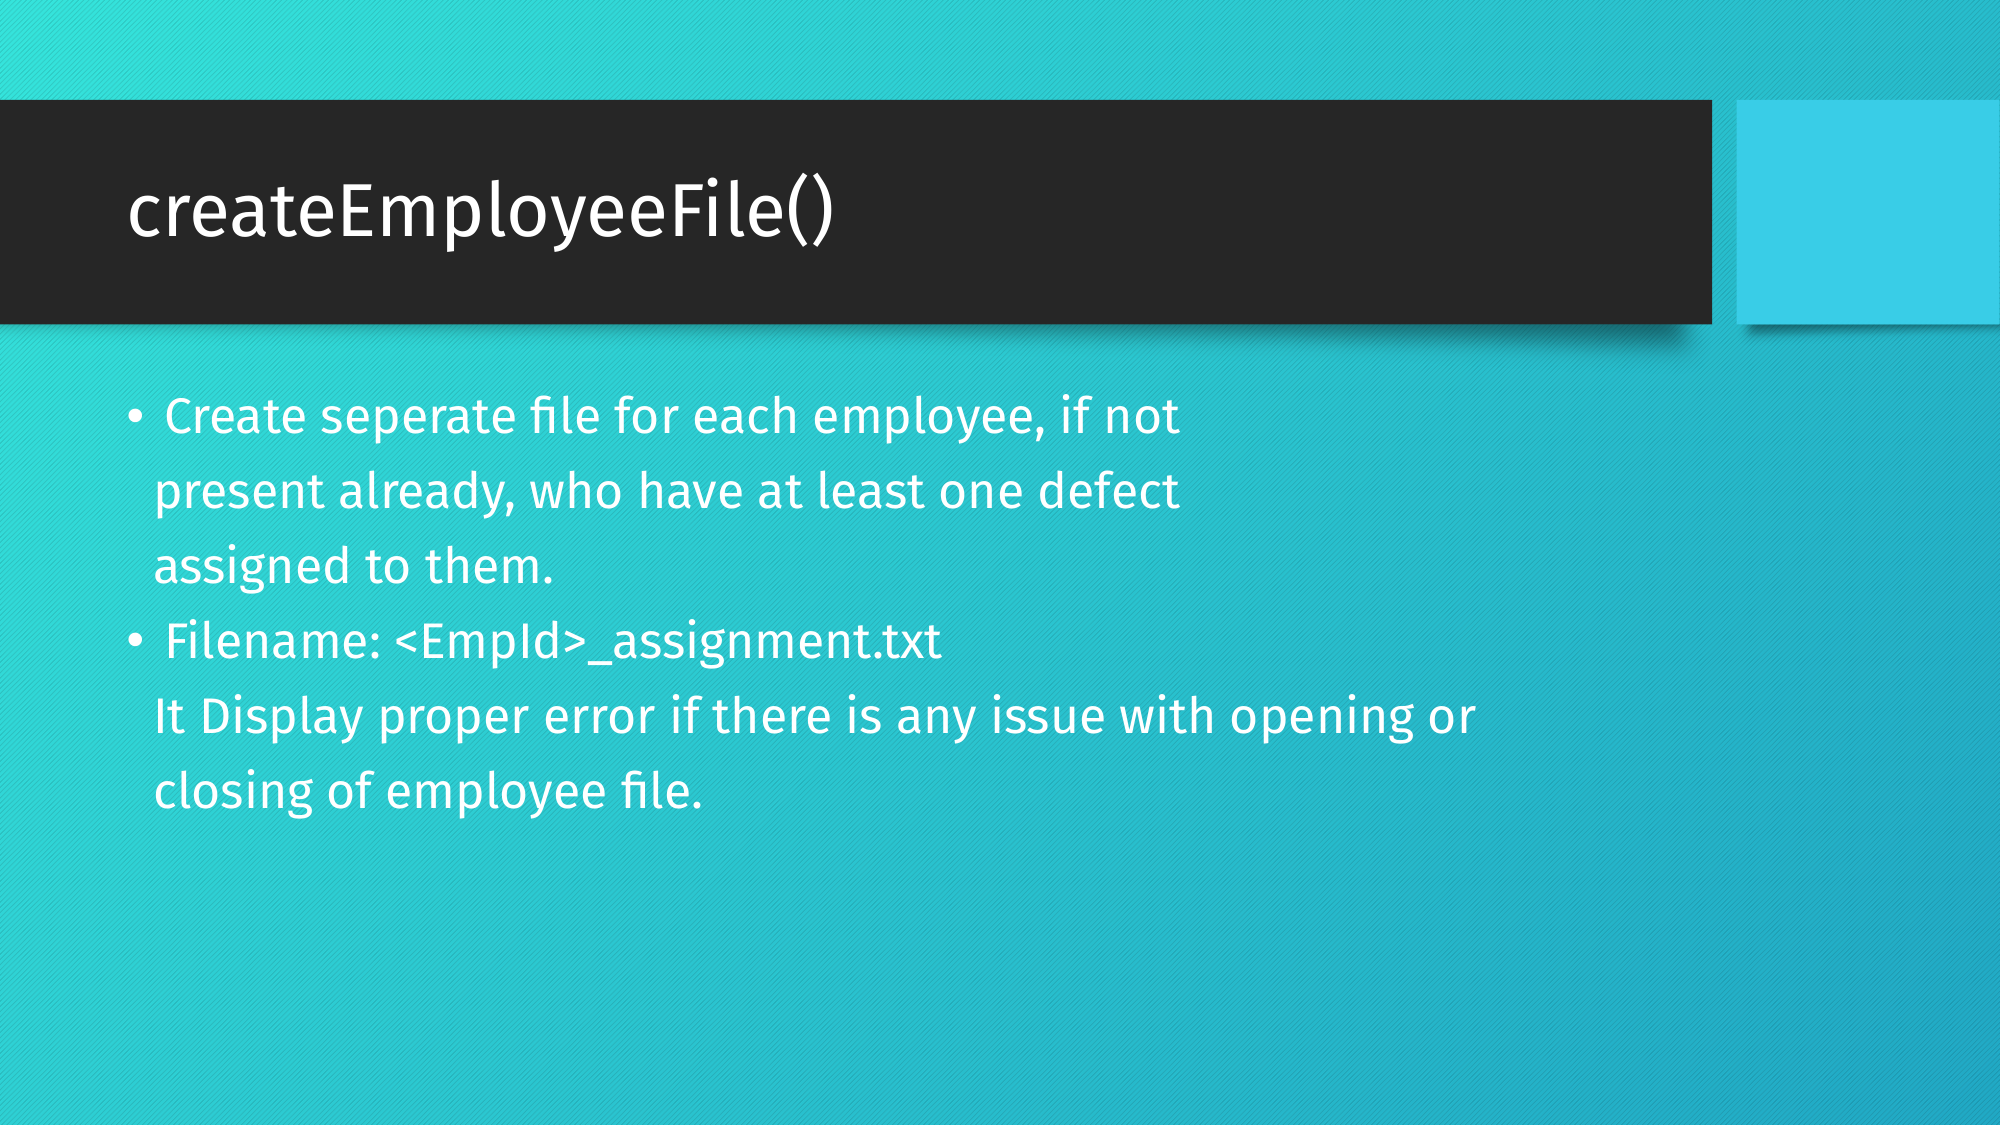

# createEmployeeFile()
Create seperate file for each employee, if not
  present already, who have at least one defect
  assigned to them.
Filename: <EmpId>_assignment.txt
  It Display proper error if there is any issue with opening or
  closing of employee file.